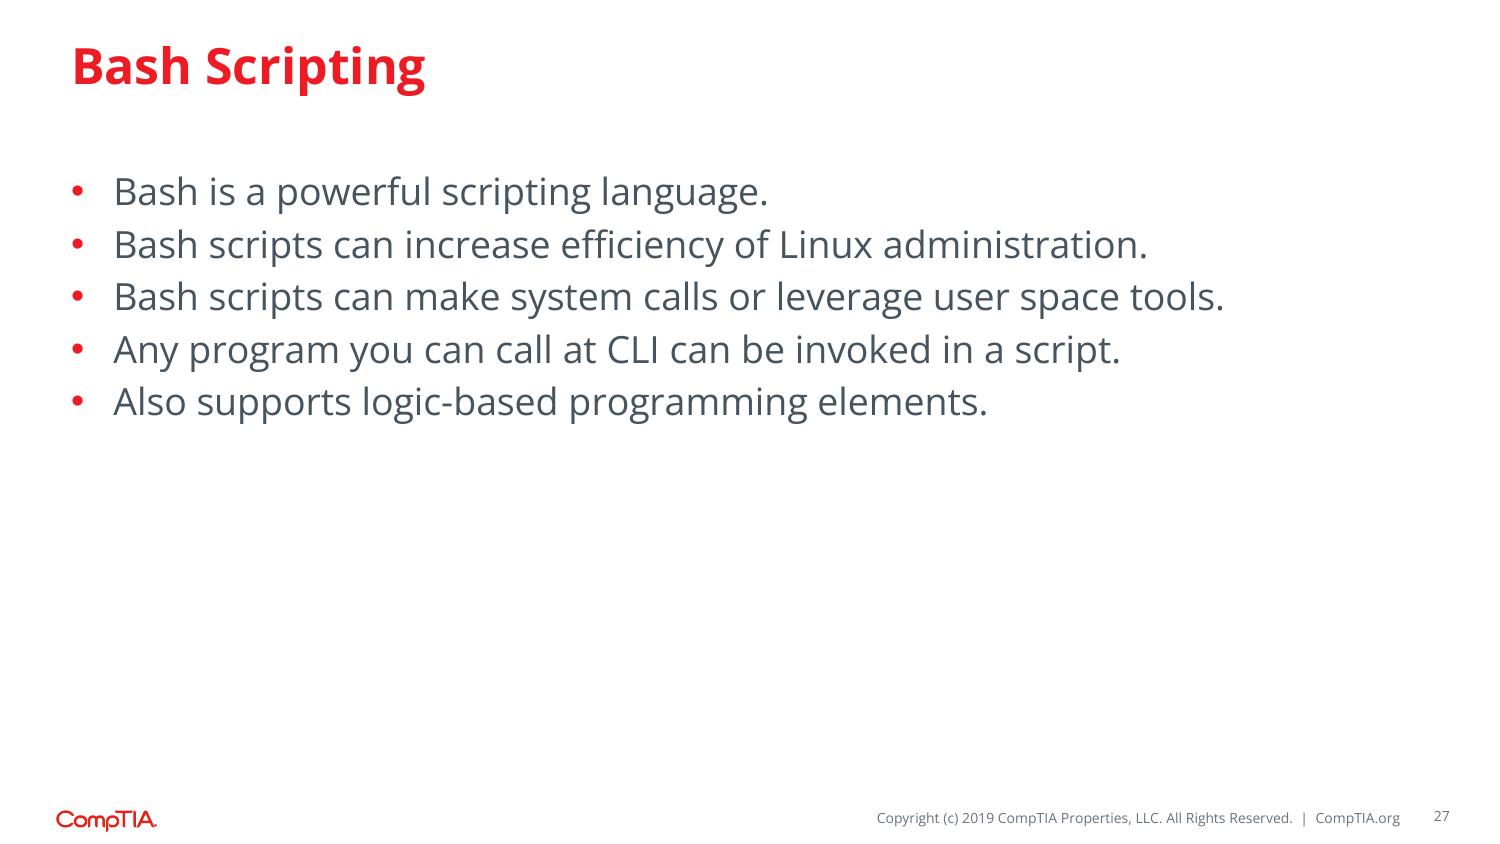

# Bash Scripting
Bash is a powerful scripting language.
Bash scripts can increase efficiency of Linux administration.
Bash scripts can make system calls or leverage user space tools.
Any program you can call at CLI can be invoked in a script.
Also supports logic-based programming elements.
27